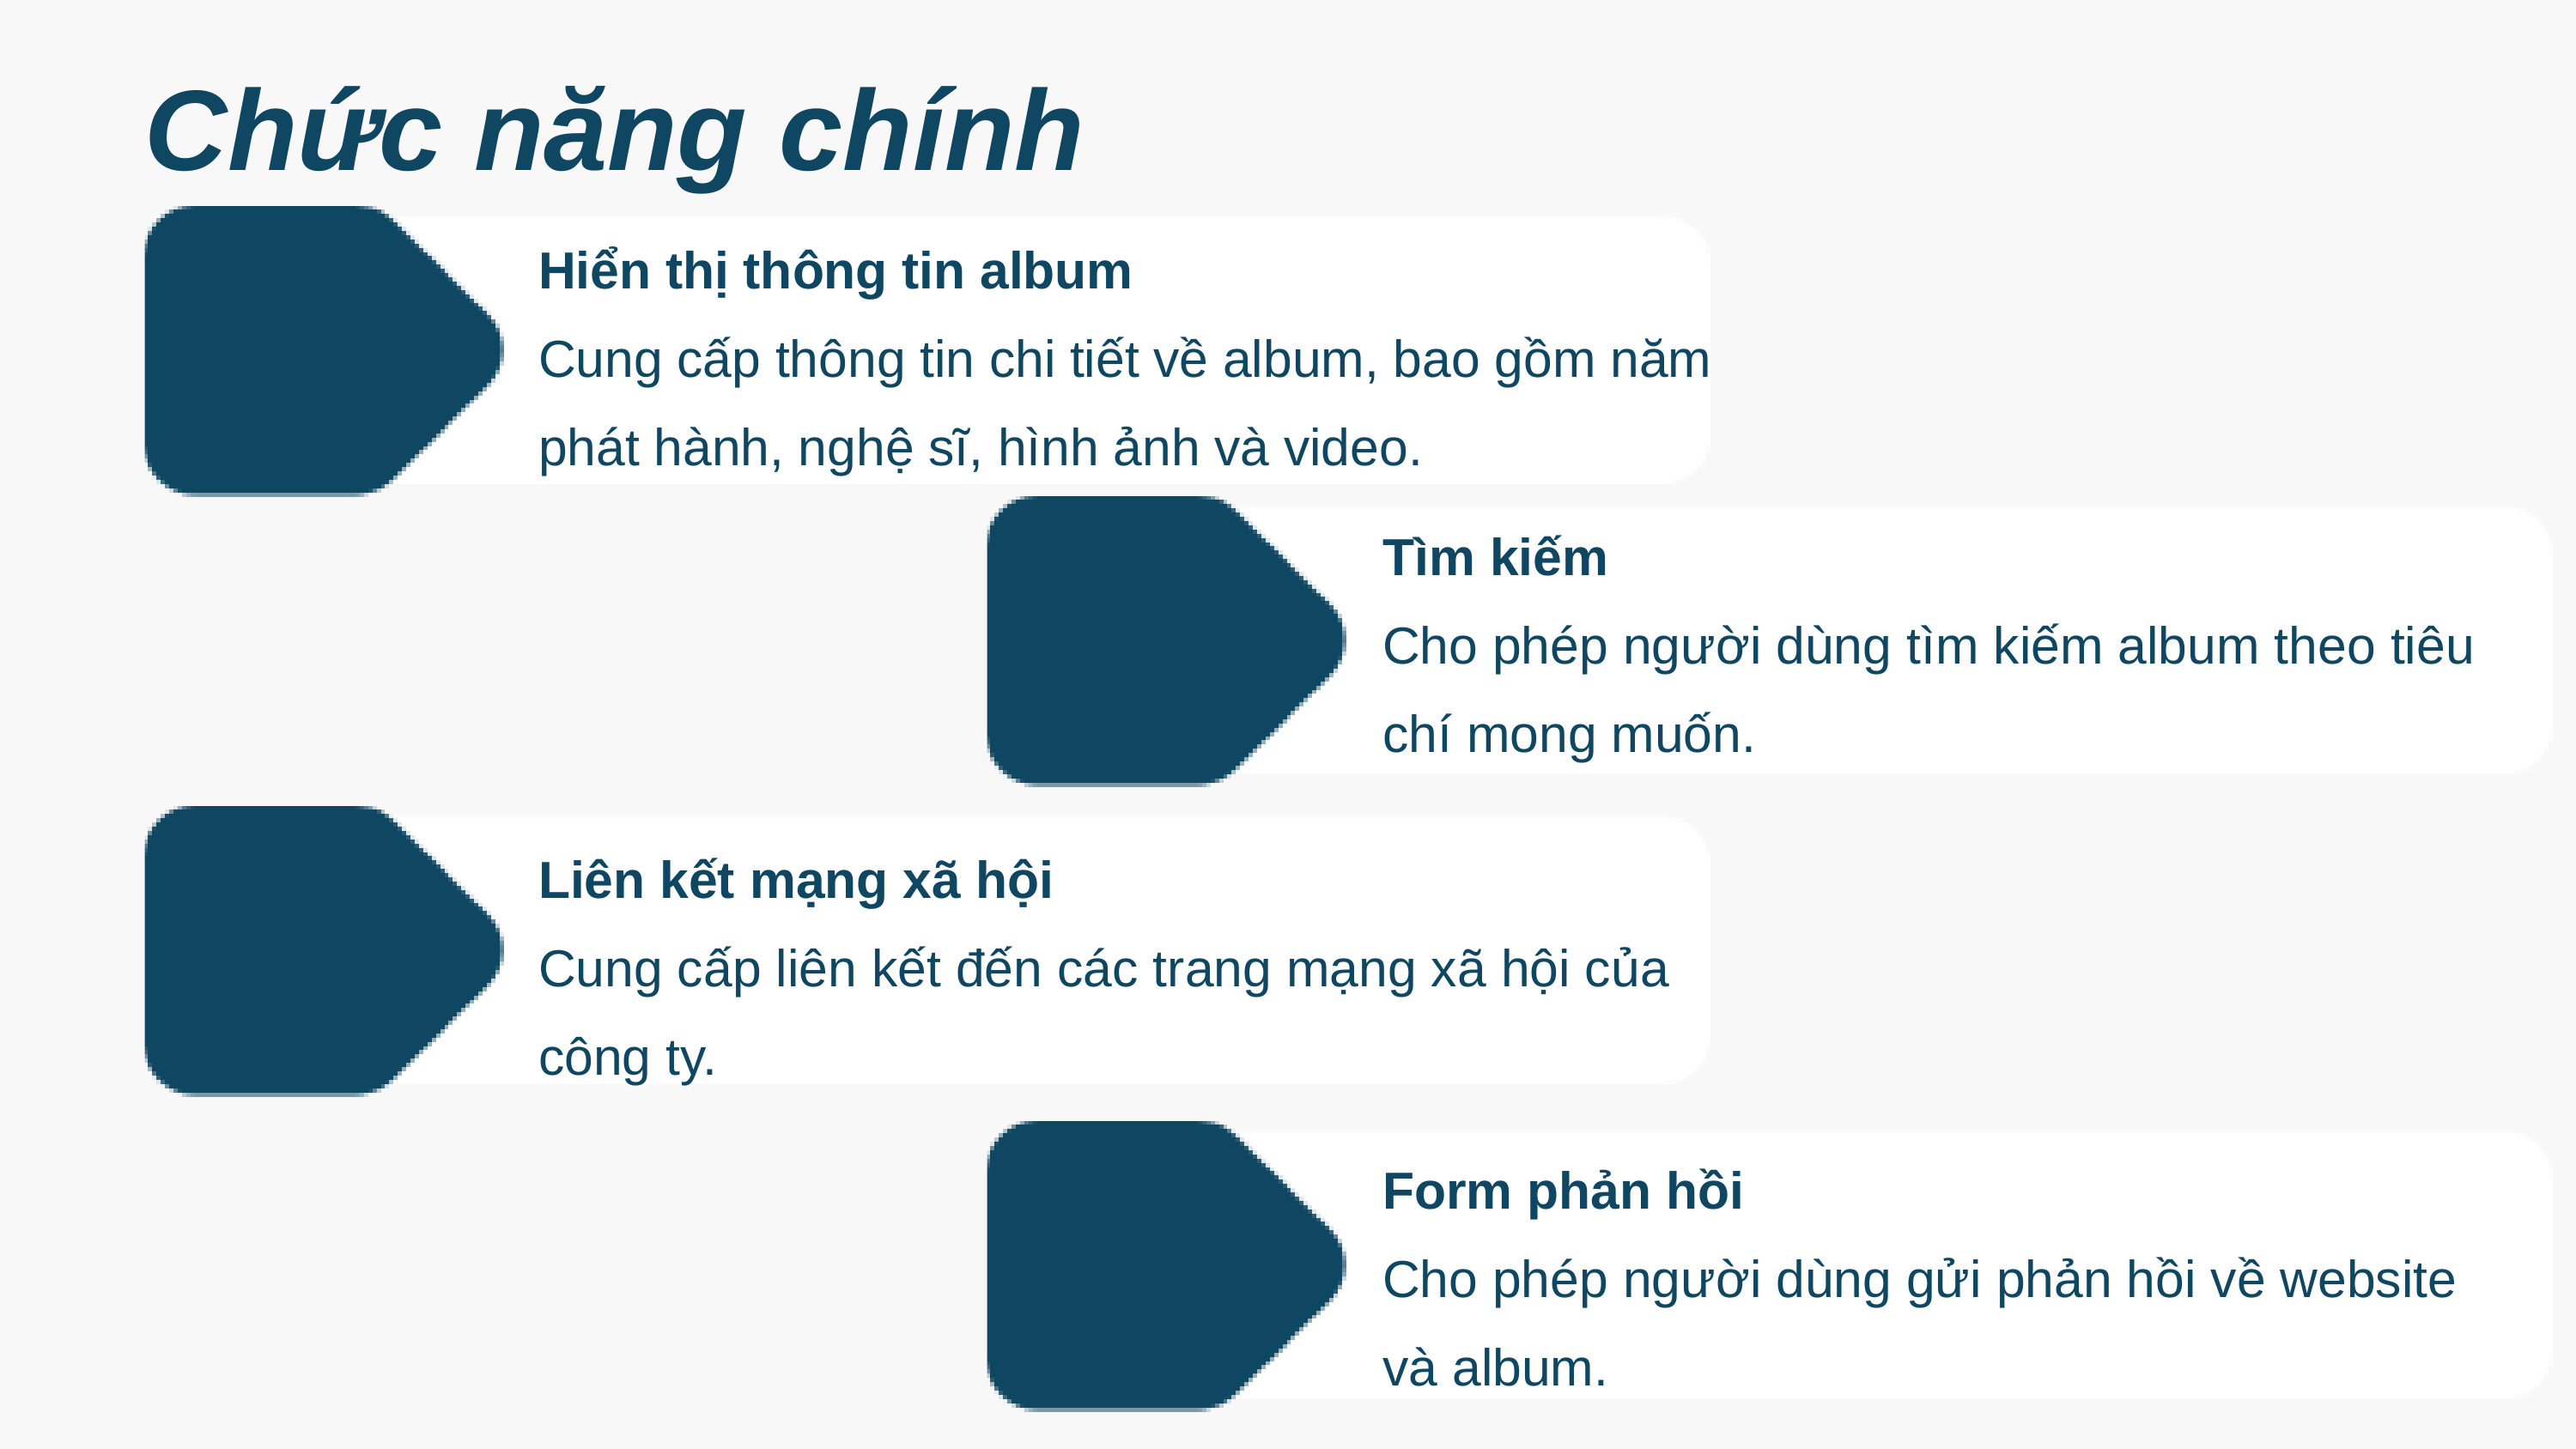

Chức năng chính

Hiển thị thông tin album
Cung cấp thông tin chi tiết về album, bao gồm năm phát hành, nghệ sĩ, hình ảnh và video.
01

Tìm kiếm
Cho phép người dùng tìm kiếm album theo tiêu chí mong muốn.

02

Liên kết mạng xã hội
Cung cấp liên kết đến các trang mạng xã hội của công ty.
03

Form phản hồi
Cho phép người dùng gửi phản hồi về website và album.
04